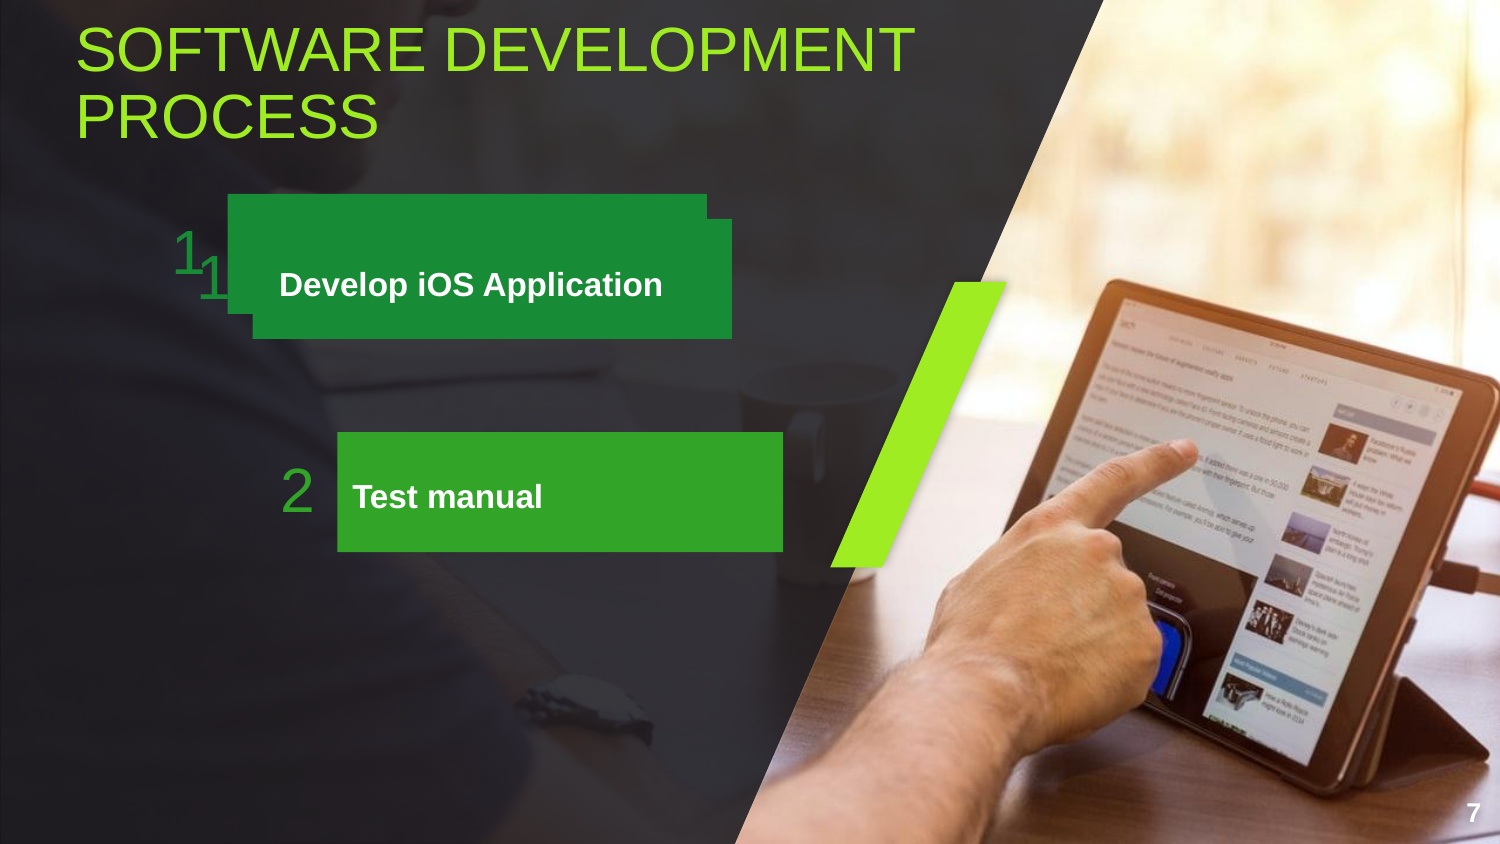

# SOFTWARE DEVELOPMENT PROCESS

1
Design Database

1
Develop iOS Application
Test manual
2
7